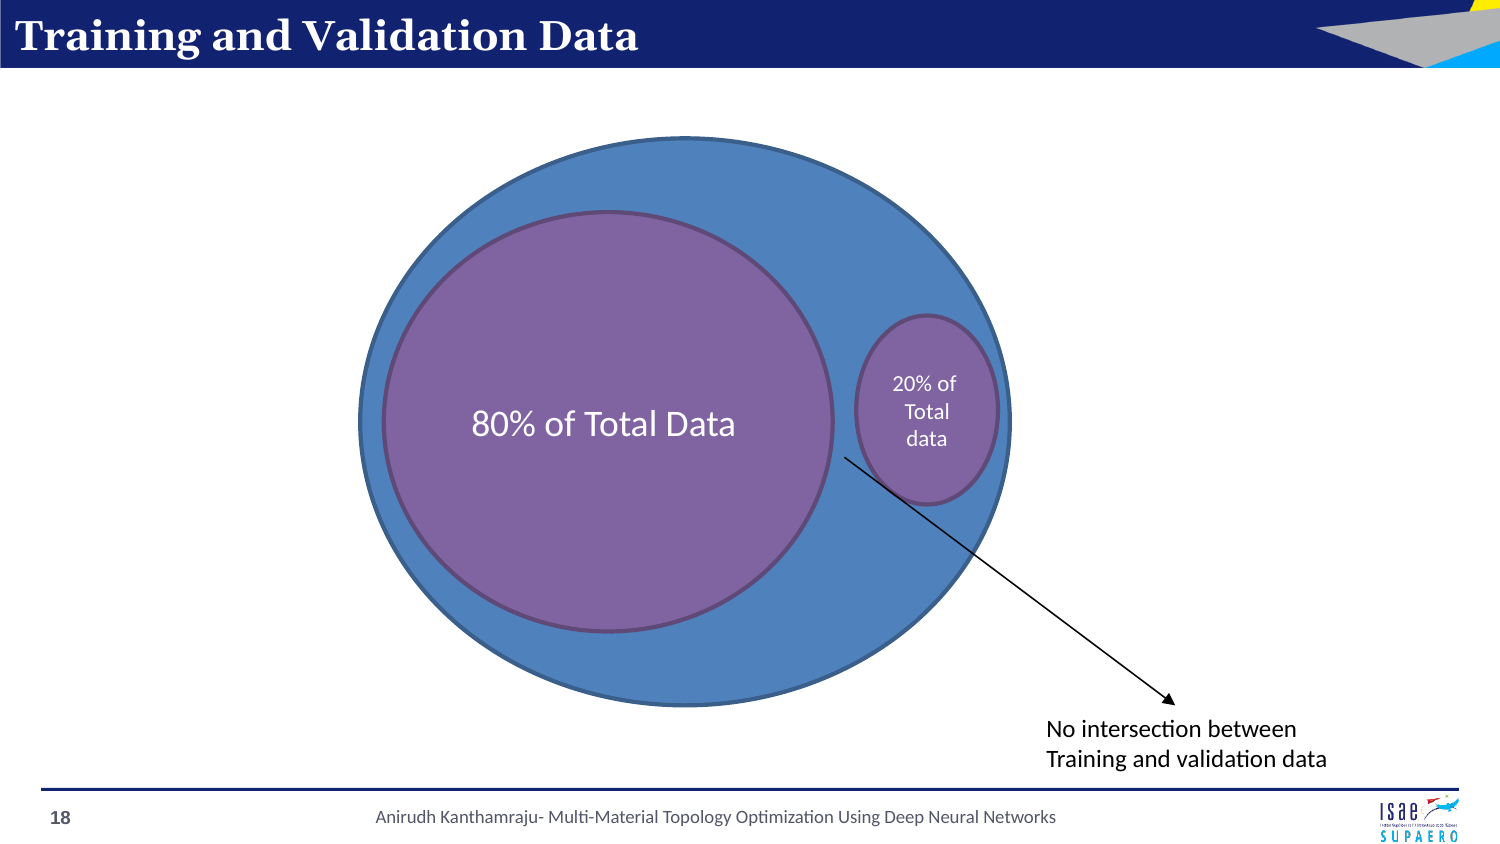

# Training and Validation Data

80% of Total Data
20% of
Total data
No intersection between
Training and validation data